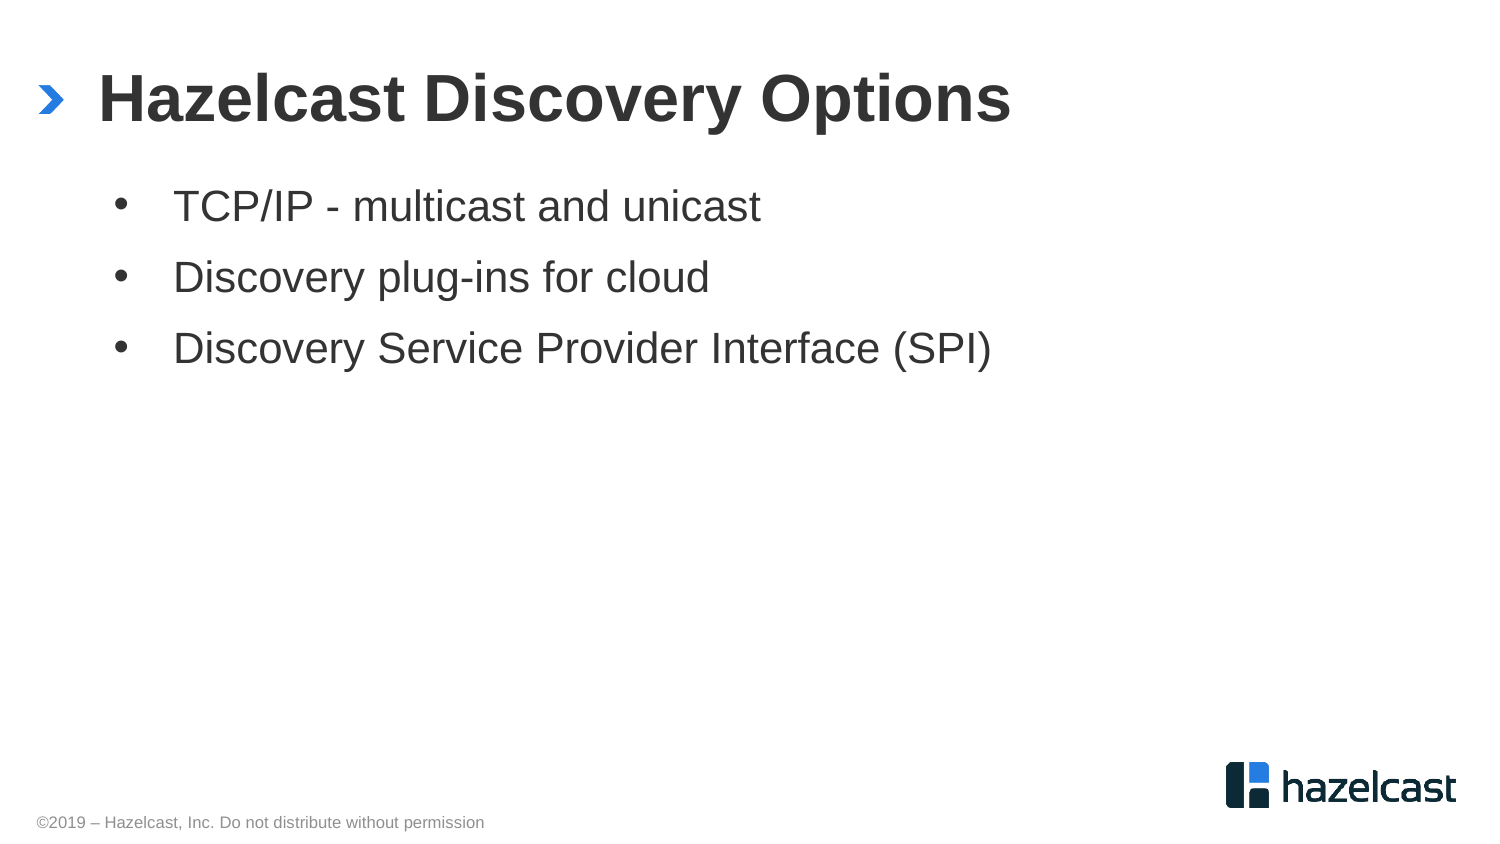

# Hazelcast Discovery Options
TCP/IP - multicast and unicast
Discovery plug-ins for cloud
Discovery Service Provider Interface (SPI)
©2019 – Hazelcast, Inc. Do not distribute without permission